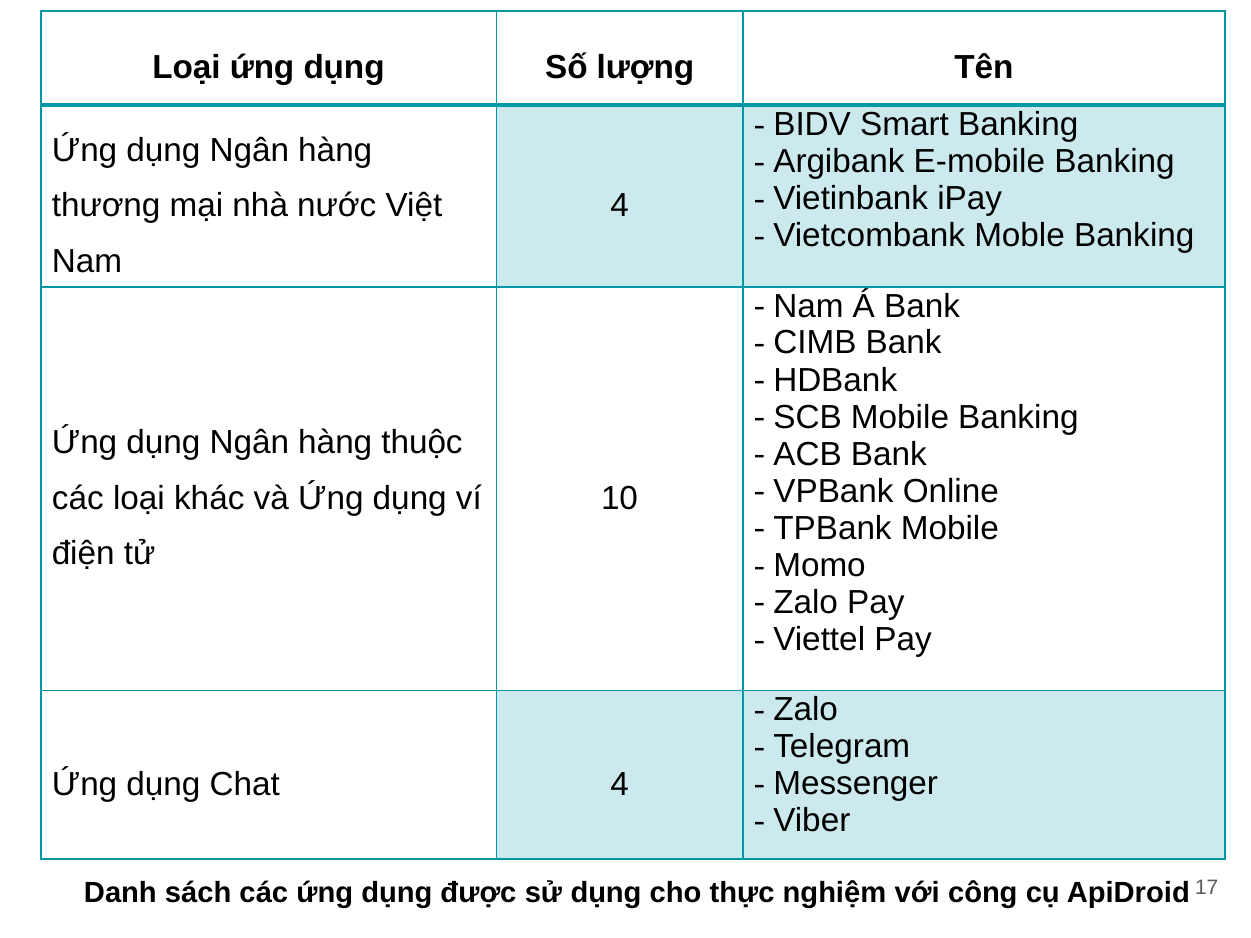

| Loại ứng dụng | Số lượng | Tên |
| --- | --- | --- |
| Ứng dụng Ngân hàng thương mại nhà nước Việt Nam | 4 | BIDV Smart Banking Argibank E-mobile Banking Vietinbank iPay Vietcombank Moble Banking |
| Ứng dụng Ngân hàng thuộc các loại khác và Ứng dụng ví điện tử | 10 | Nam Á Bank CIMB Bank HDBank SCB Mobile Banking ACB Bank VPBank Online TPBank Mobile Momo Zalo Pay Viettel Pay |
| Ứng dụng Chat | 4 | Zalo Telegram Messenger Viber |
17
Danh sách các ứng dụng được sử dụng cho thực nghiệm với công cụ ApiDroid